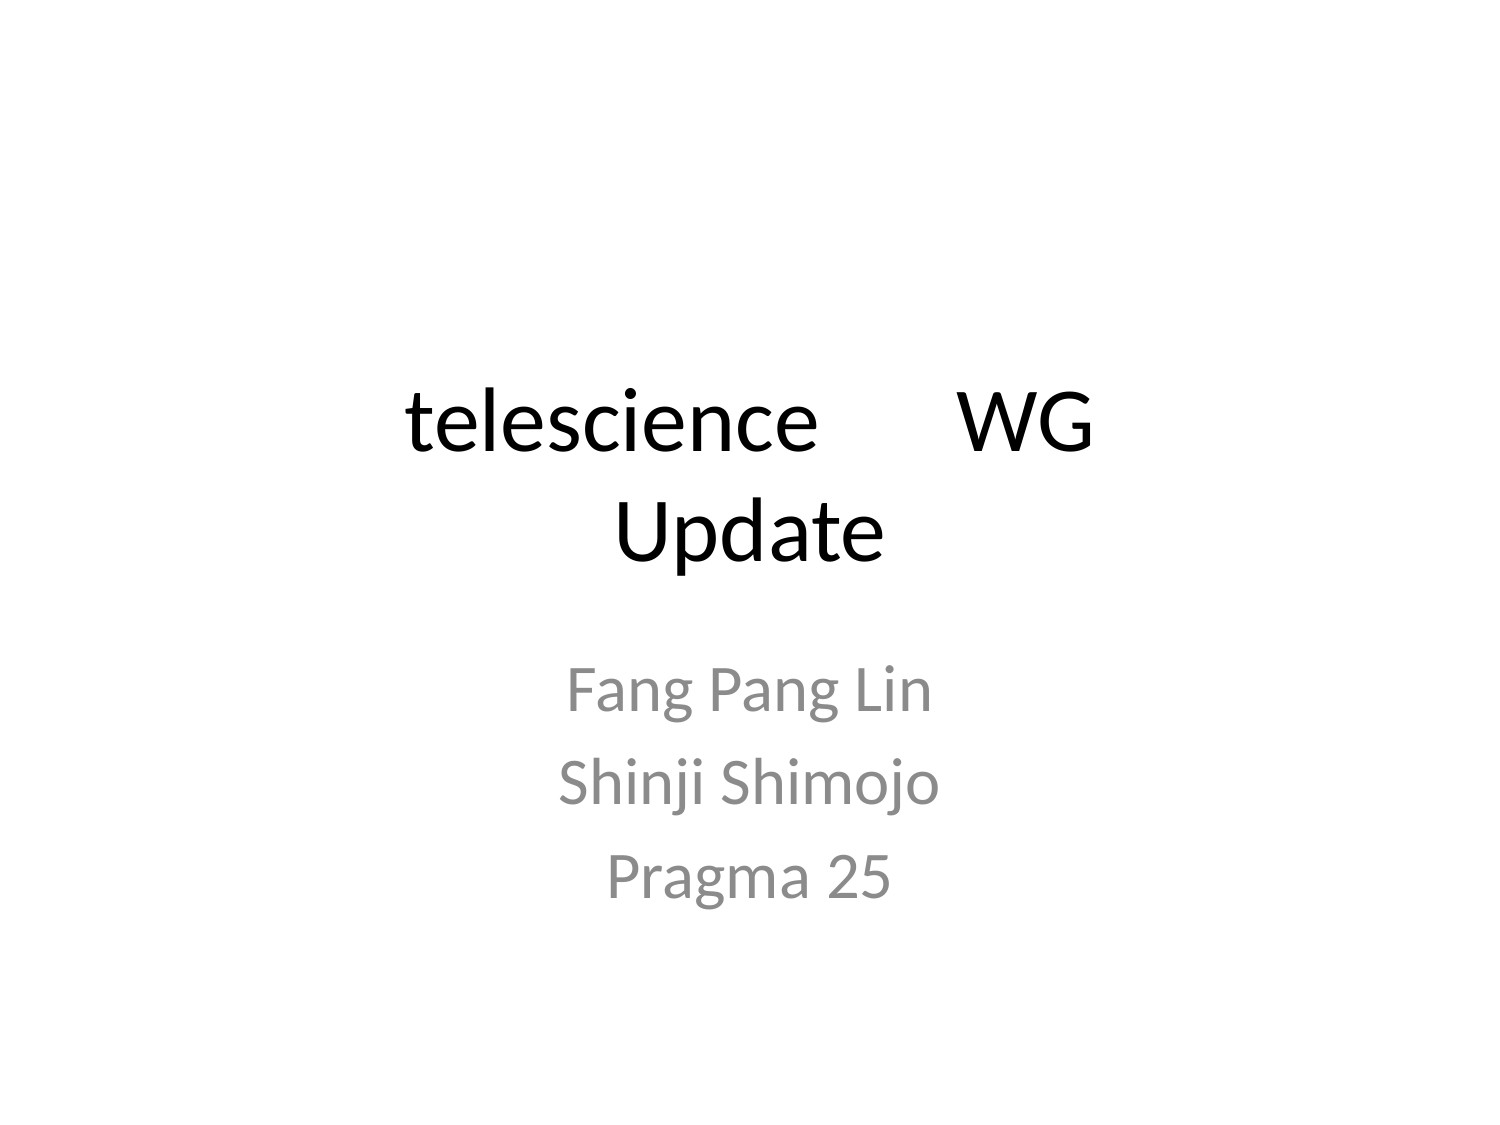

# telescience　WG Update
Fang Pang Lin
Shinji Shimojo
Pragma 25